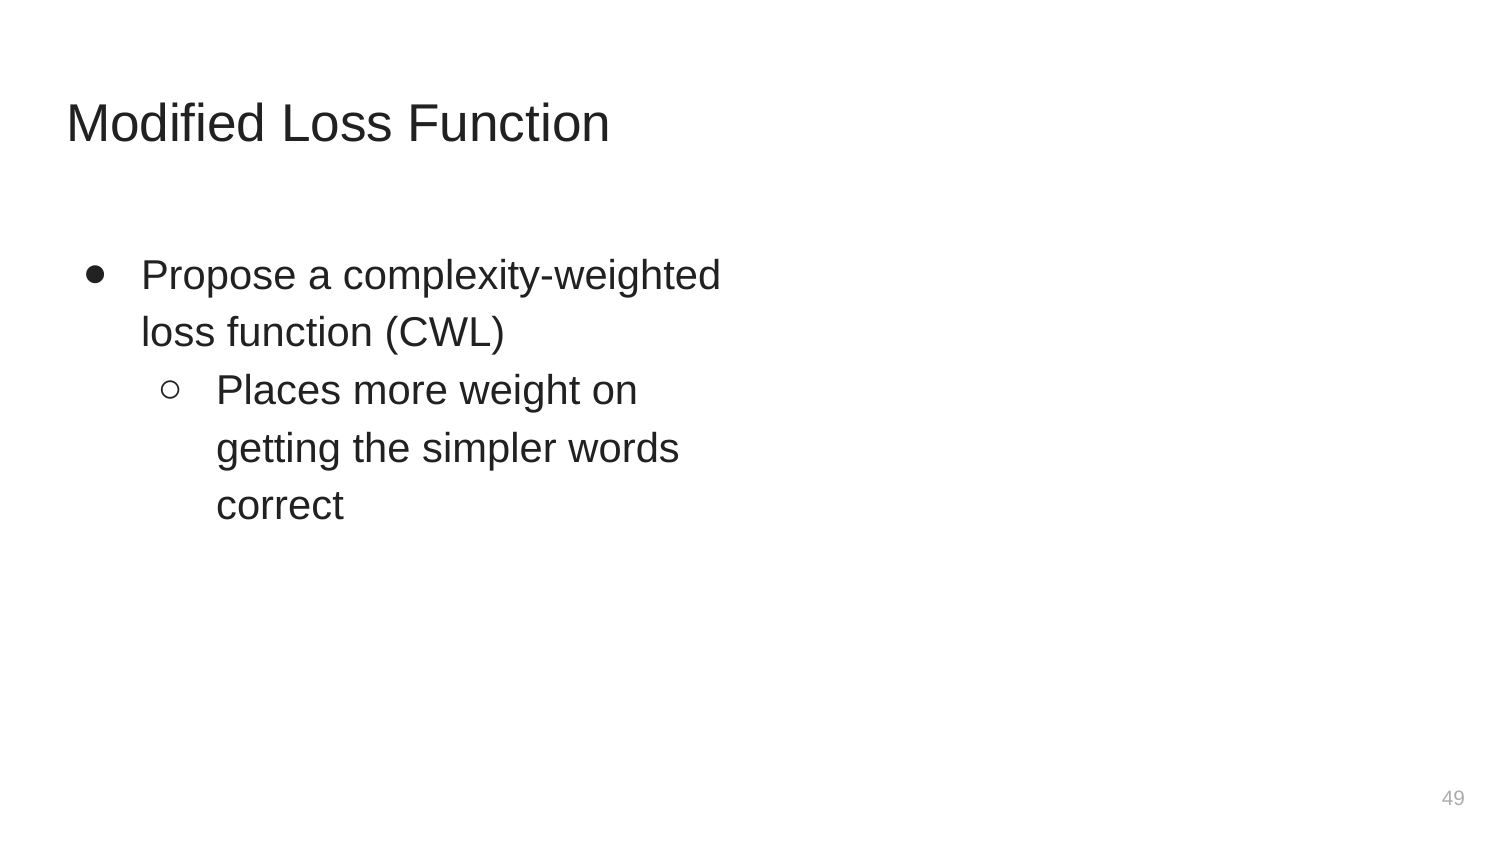

# Modified Loss Function
Propose a complexity-weighted loss function (CWL)
Places more weight on getting the simpler words correct
49